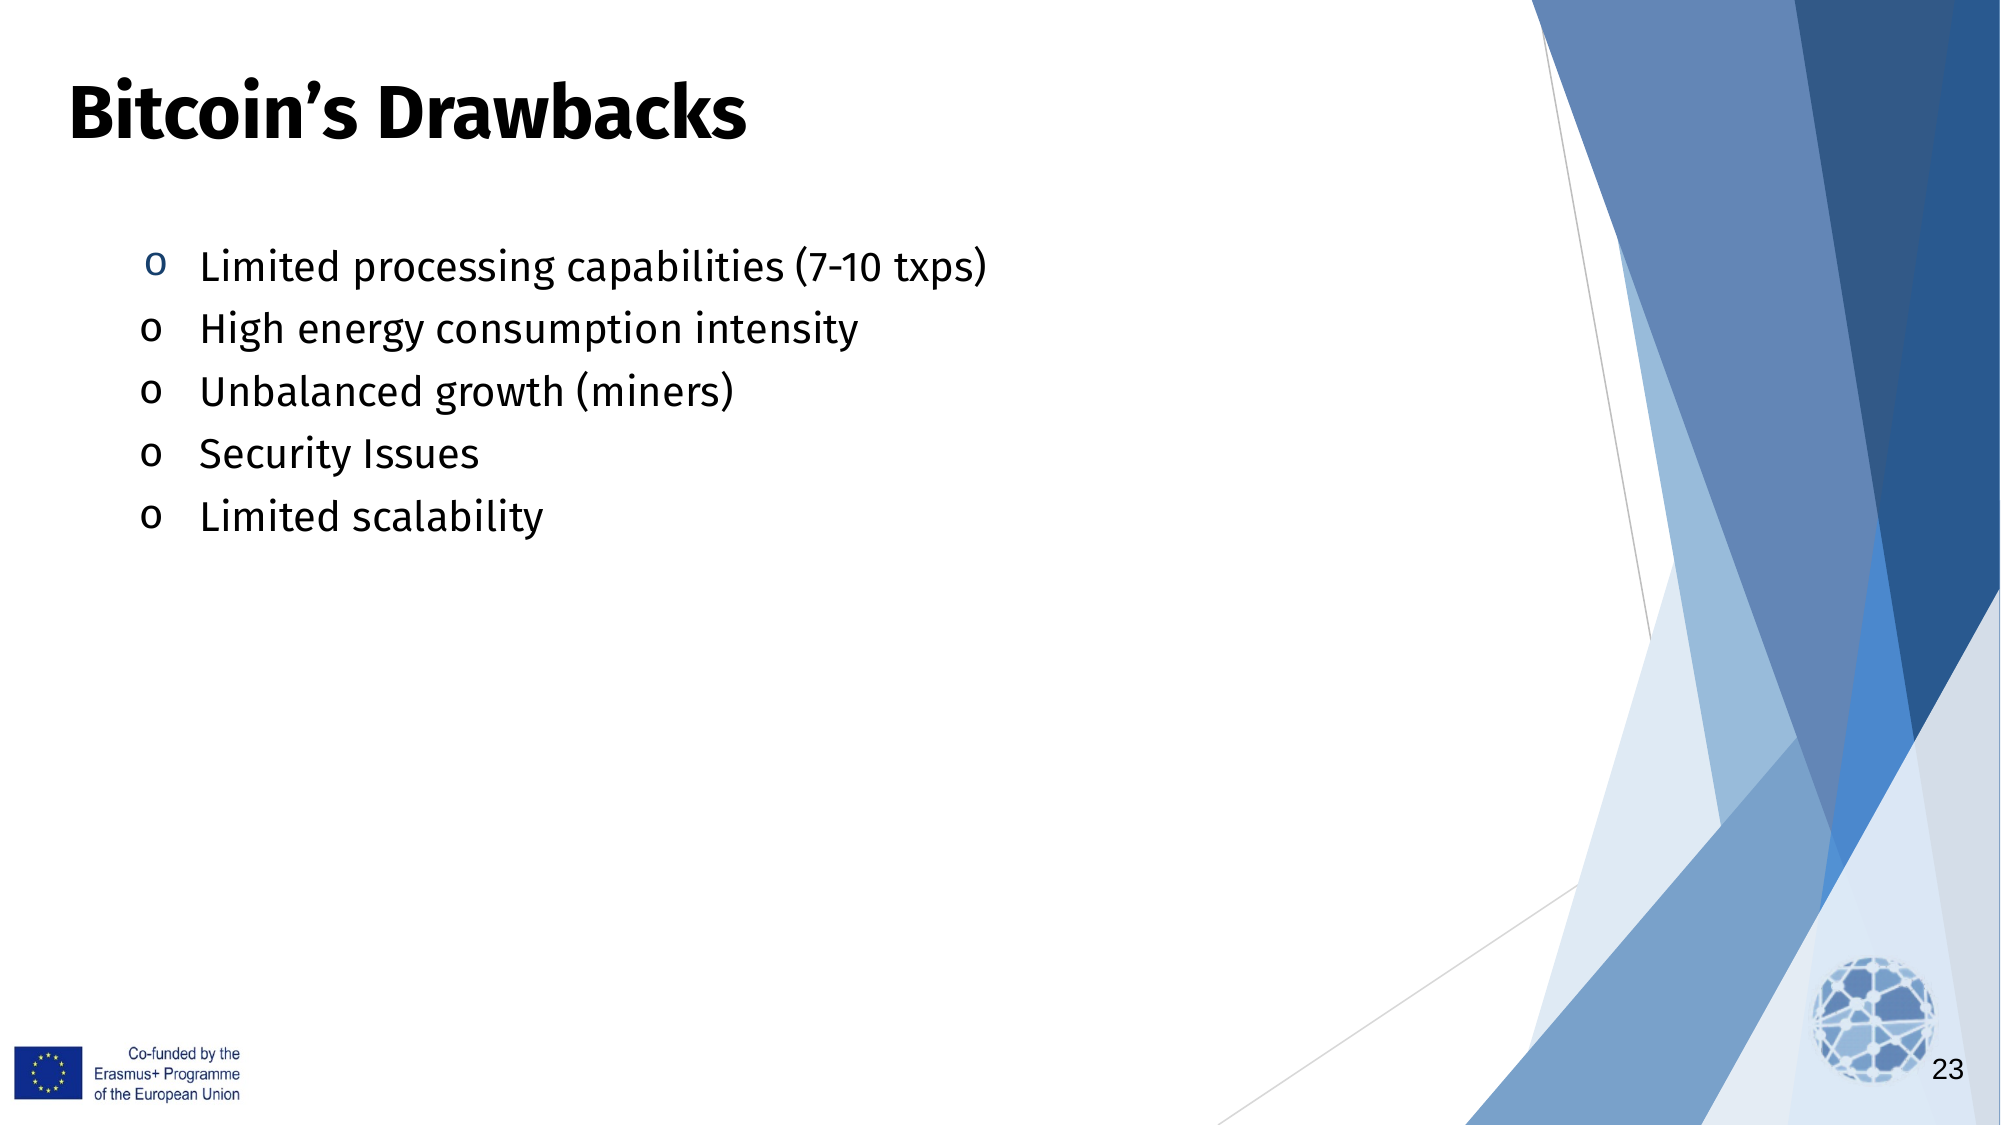

Bitcoin’s Drawbacks

Limited processing capabilities (7-10 txps)
High energy consumption intensity
Unbalanced growth (miners)
Security Issues
Limited scalability